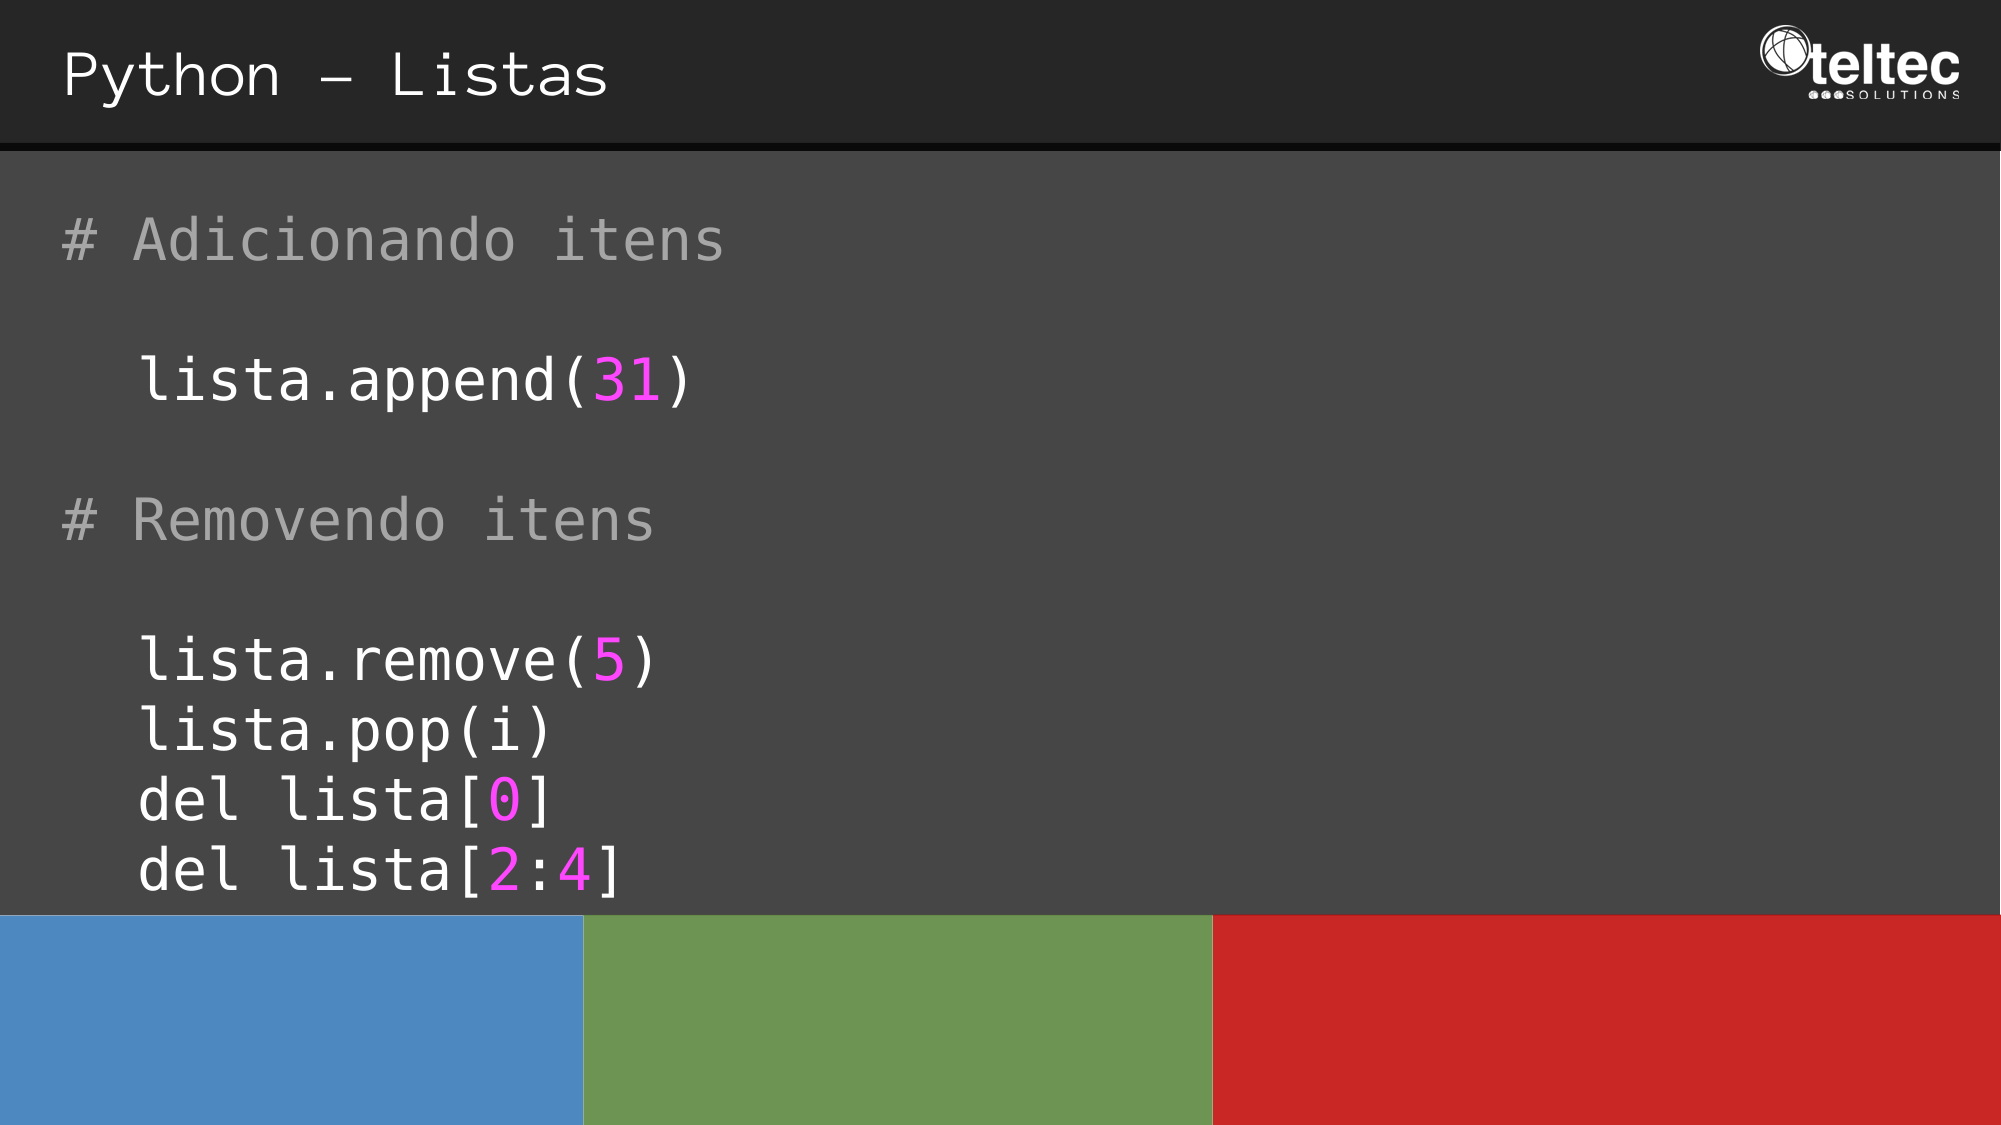

Python – Listas
# Adicionando itens

lista.append(31)

# Removendo itens

lista.remove(5)
lista.pop(i)
del lista[0]
del lista[2:4]